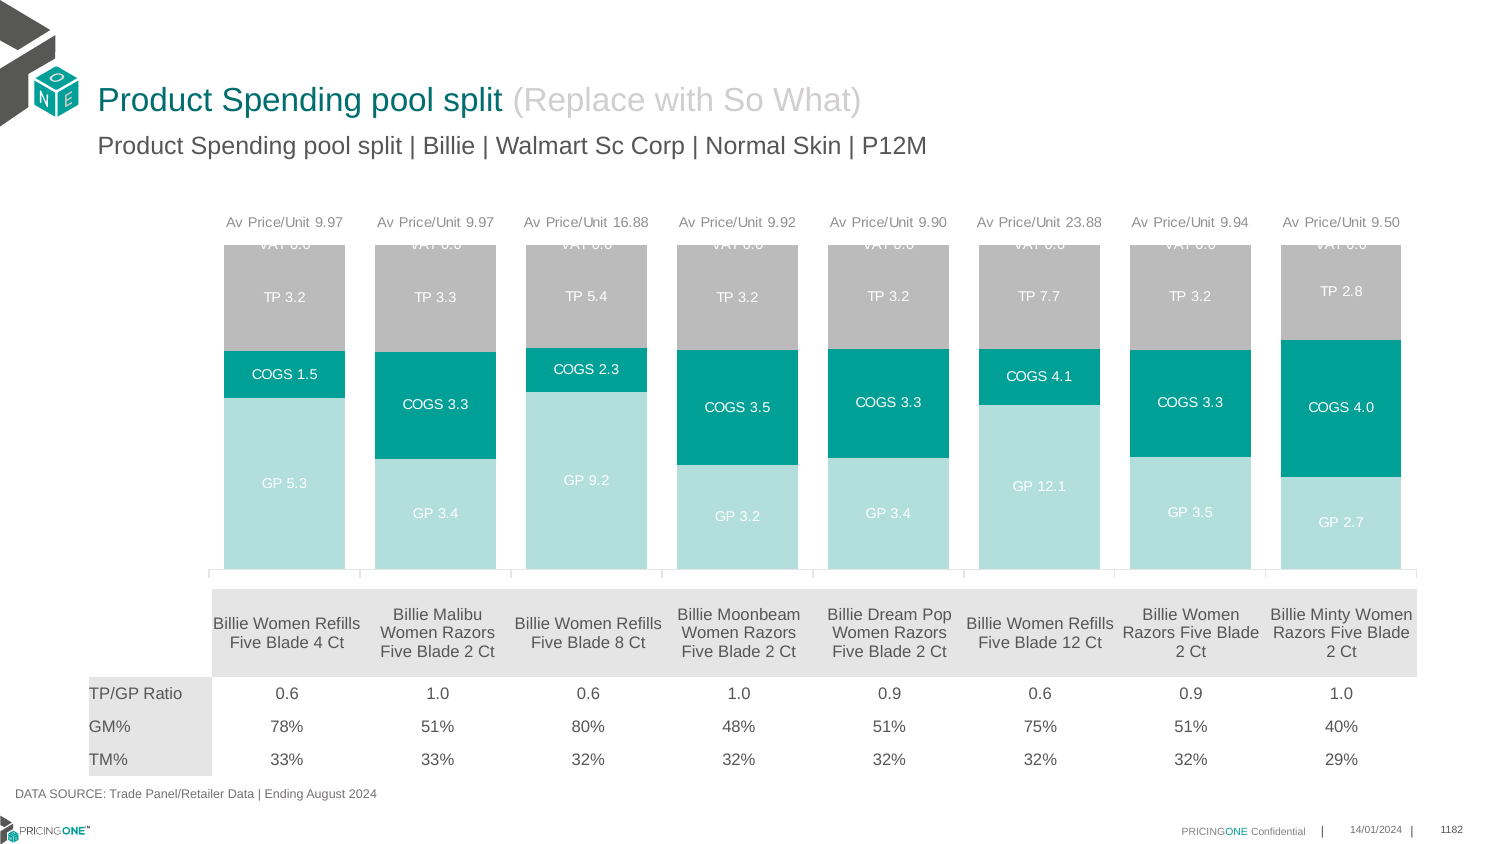

# Product Spending pool split (Replace with So What)
Product Spending pool split | Billie | Walmart Sc Corp | Normal Skin | P12M

### Chart

| Category | GP | COGS | TP | VAT |
|---|---|---|---|---|
| Av Price/Unit 9.97 | 5.252792027111388 | 1.4691543303970012 | 3.248141532049977 | 0.0 |
| Av Price/Unit 9.97 | 3.3934726160695243 | 3.29722251855396 | 3.278910946187011 | 0.0 |
| Av Price/Unit 16.88 | 9.243551003161768 | 2.251848996838232 | 5.382684570680546 | 0.0 |
| Av Price/Unit 9.92 | 3.1957761495951678 | 3.504175103824334 | 3.2212487392366045 | 0.0 |
| Av Price/Unit 9.90 | 3.408301283574791 | 3.3247340979583777 | 3.1668279700899635 | 0.0 |
| Av Price/Unit 23.88 | 12.070915479670804 | 4.128908684436801 | 7.677291266429187 | 0.0 |
| Av Price/Unit 9.94 | 3.4550000000000005 | 3.278 | 3.21085627787245 | 0.0 |
| Av Price/Unit 9.50 | 2.710064730520184 | 4.022935269479816 | 2.7716606263389743 | 0.0 |
|  | Billie Women Refills Five Blade 4 Ct | Billie Malibu Women Razors Five Blade 2 Ct | Billie Women Refills Five Blade 8 Ct | Billie Moonbeam Women Razors Five Blade 2 Ct | Billie Dream Pop Women Razors Five Blade 2 Ct | Billie Women Refills Five Blade 12 Ct | Billie Women Razors Five Blade 2 Ct | Billie Minty Women Razors Five Blade 2 Ct |
| --- | --- | --- | --- | --- | --- | --- | --- | --- |
| TP/GP Ratio | 0.6 | 1.0 | 0.6 | 1.0 | 0.9 | 0.6 | 0.9 | 1.0 |
| GM% | 78% | 51% | 80% | 48% | 51% | 75% | 51% | 40% |
| TM% | 33% | 33% | 32% | 32% | 32% | 32% | 32% | 29% |
DATA SOURCE: Trade Panel/Retailer Data | Ending August 2024

14/01/2024
1182